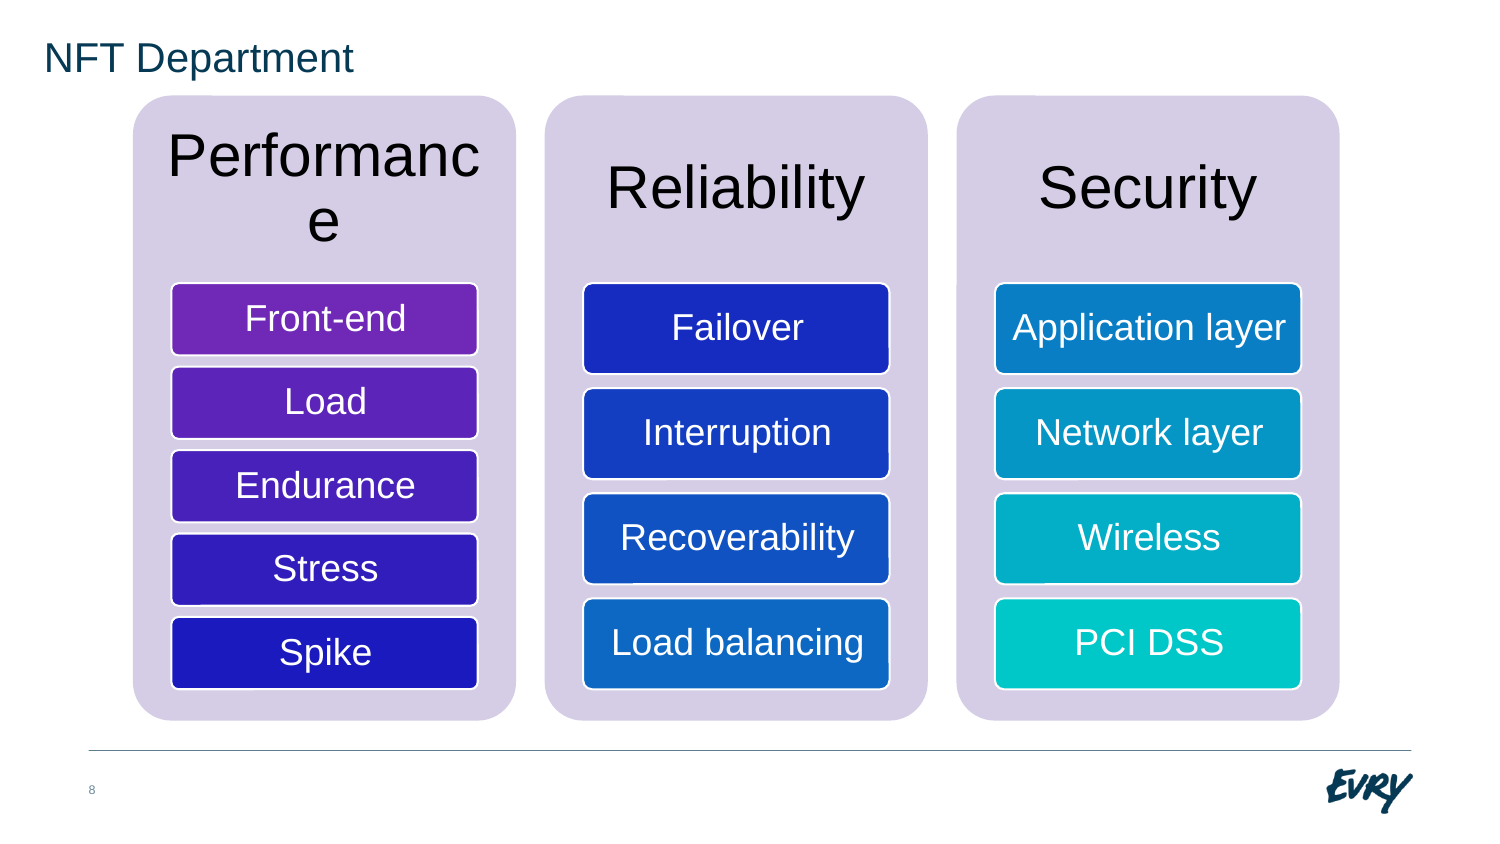

# NFT Department
Performance
Front-end
Load
Endurance
Stress
Spike
Reliability
Failover
Interruption
Recoverability
Load balancing
Security
Application layer
Network layer
Wireless
PCI DSS
8